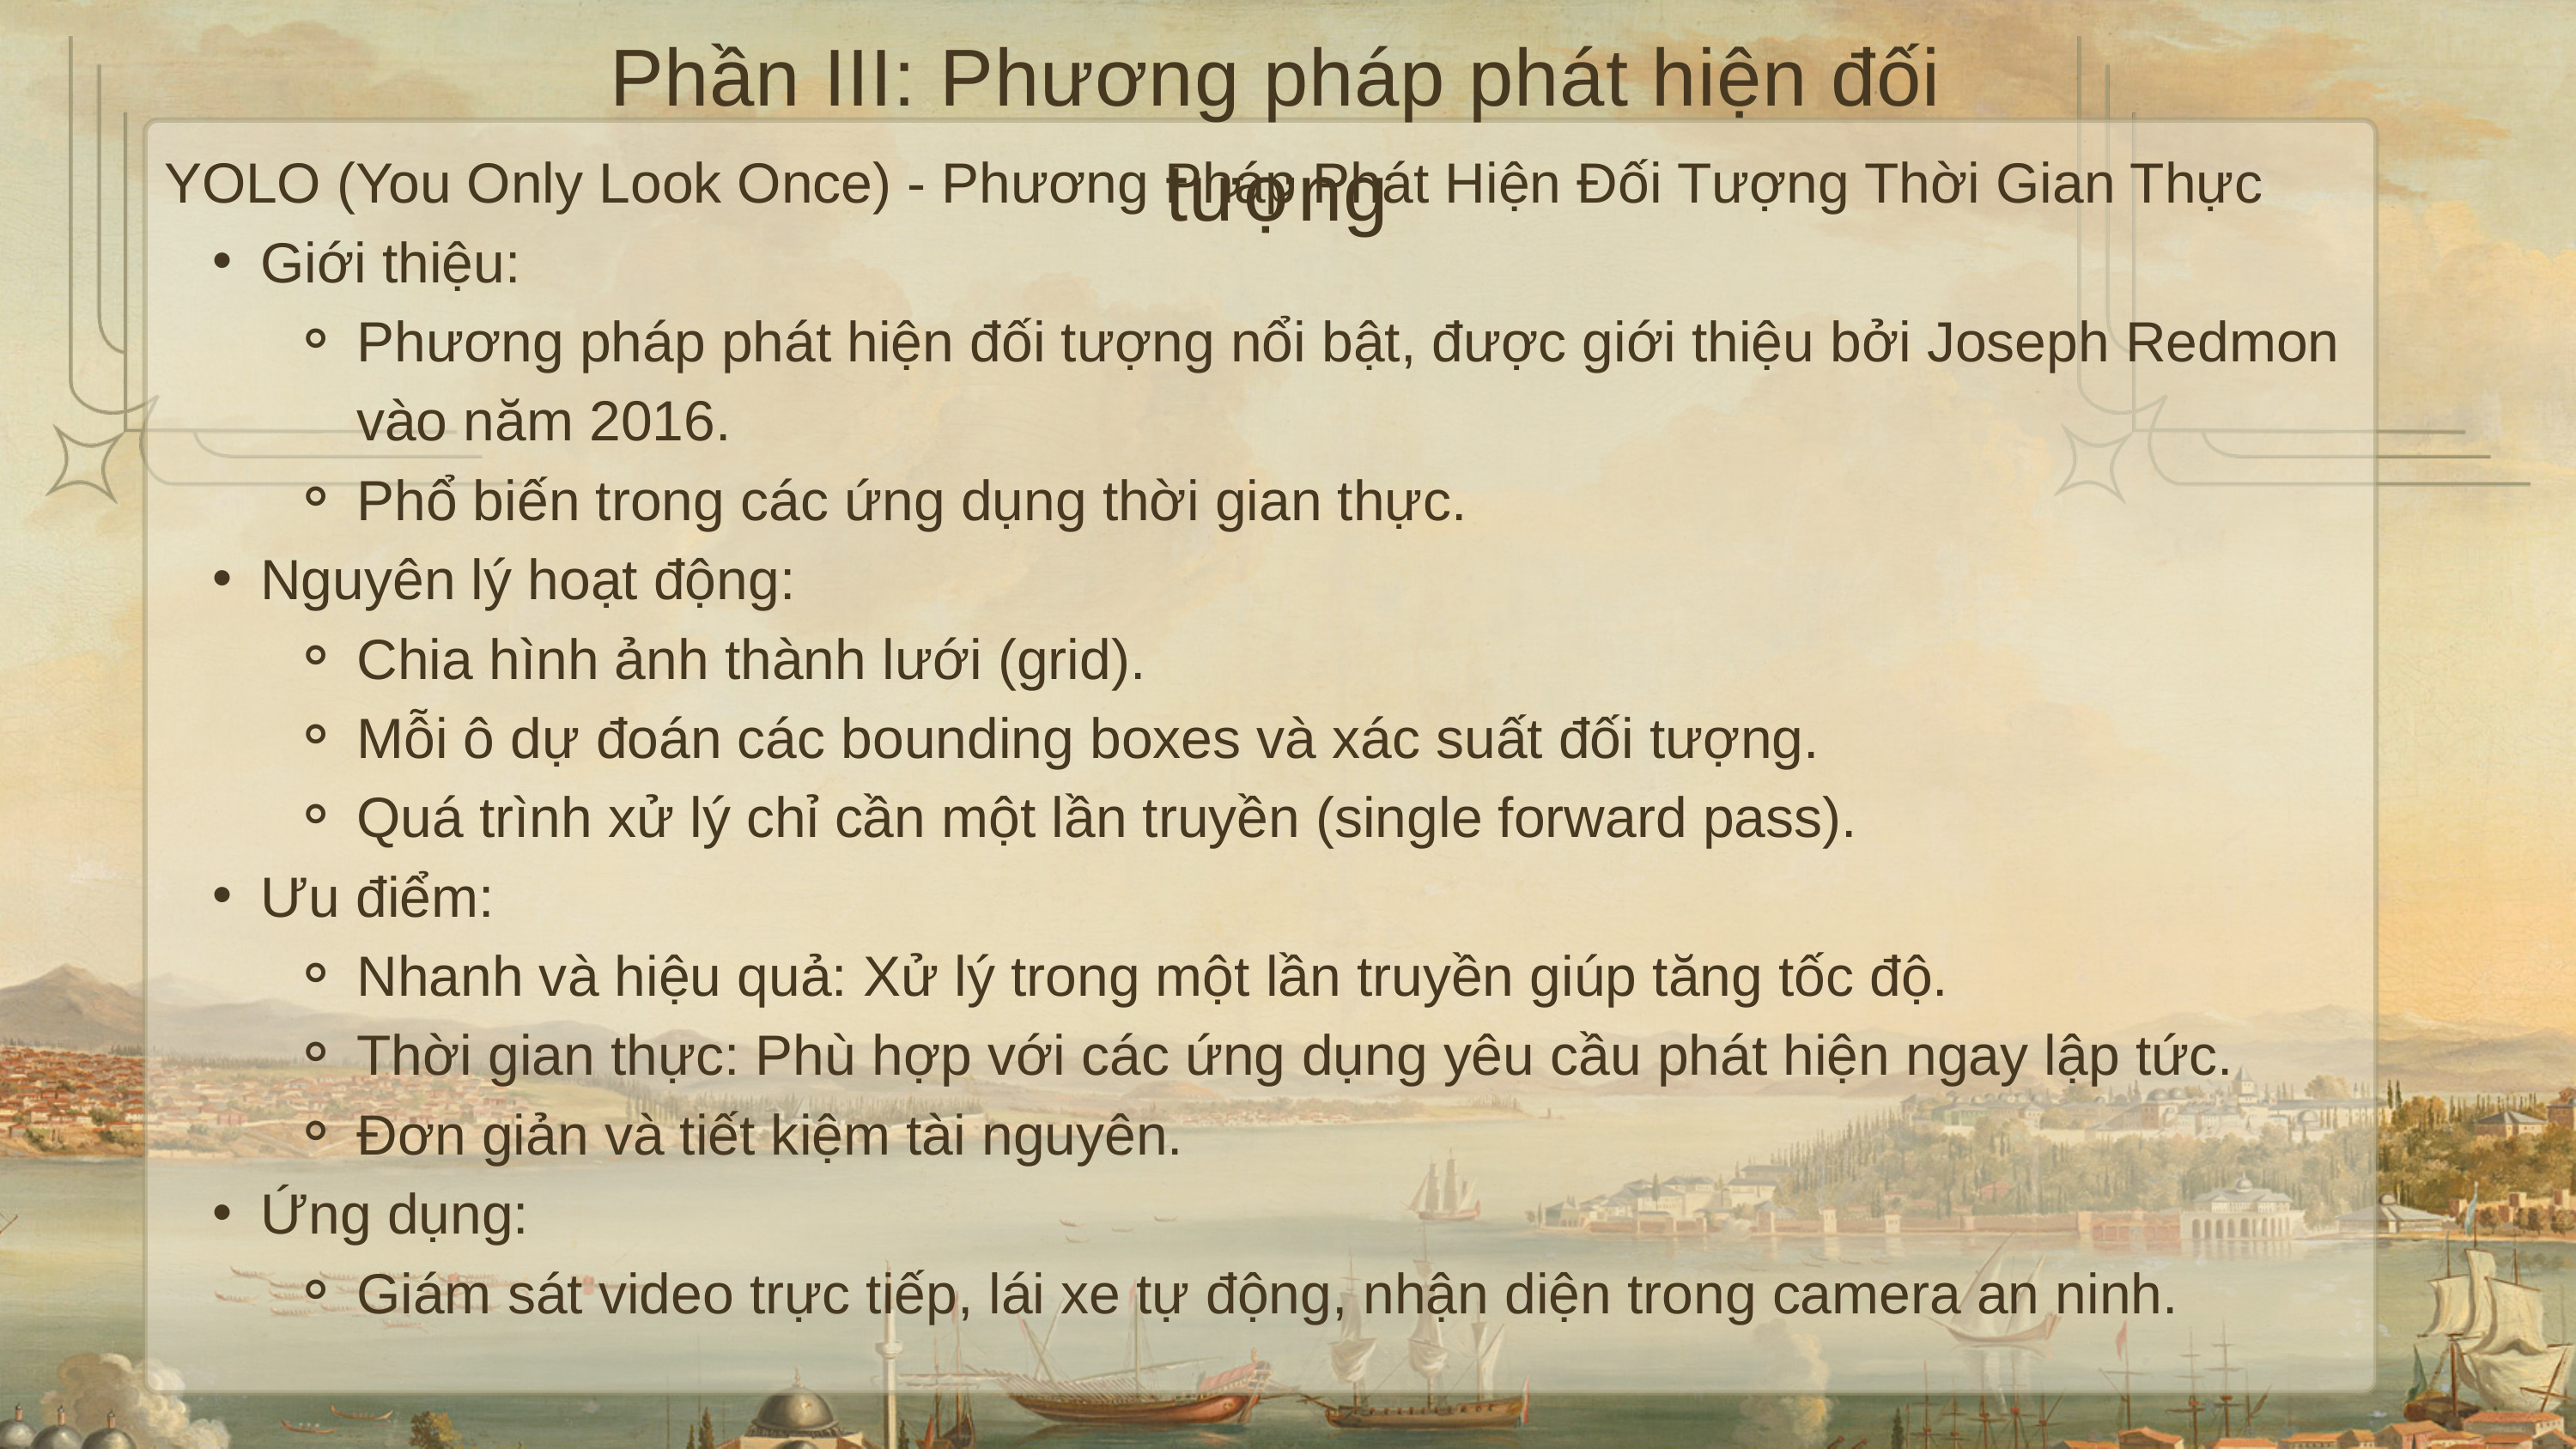

Phần III: Phương pháp phát hiện đối tượng

YOLO (You Only Look Once) - Phương Pháp Phát Hiện Đối Tượng Thời Gian Thực
Giới thiệu:
Phương pháp phát hiện đối tượng nổi bật, được giới thiệu bởi Joseph Redmon vào năm 2016.
Phổ biến trong các ứng dụng thời gian thực.
Nguyên lý hoạt động:
Chia hình ảnh thành lưới (grid).
Mỗi ô dự đoán các bounding boxes và xác suất đối tượng.
Quá trình xử lý chỉ cần một lần truyền (single forward pass).
Ưu điểm:
Nhanh và hiệu quả: Xử lý trong một lần truyền giúp tăng tốc độ.
Thời gian thực: Phù hợp với các ứng dụng yêu cầu phát hiện ngay lập tức.
Đơn giản và tiết kiệm tài nguyên.
Ứng dụng:
Giám sát video trực tiếp, lái xe tự động, nhận diện trong camera an ninh.